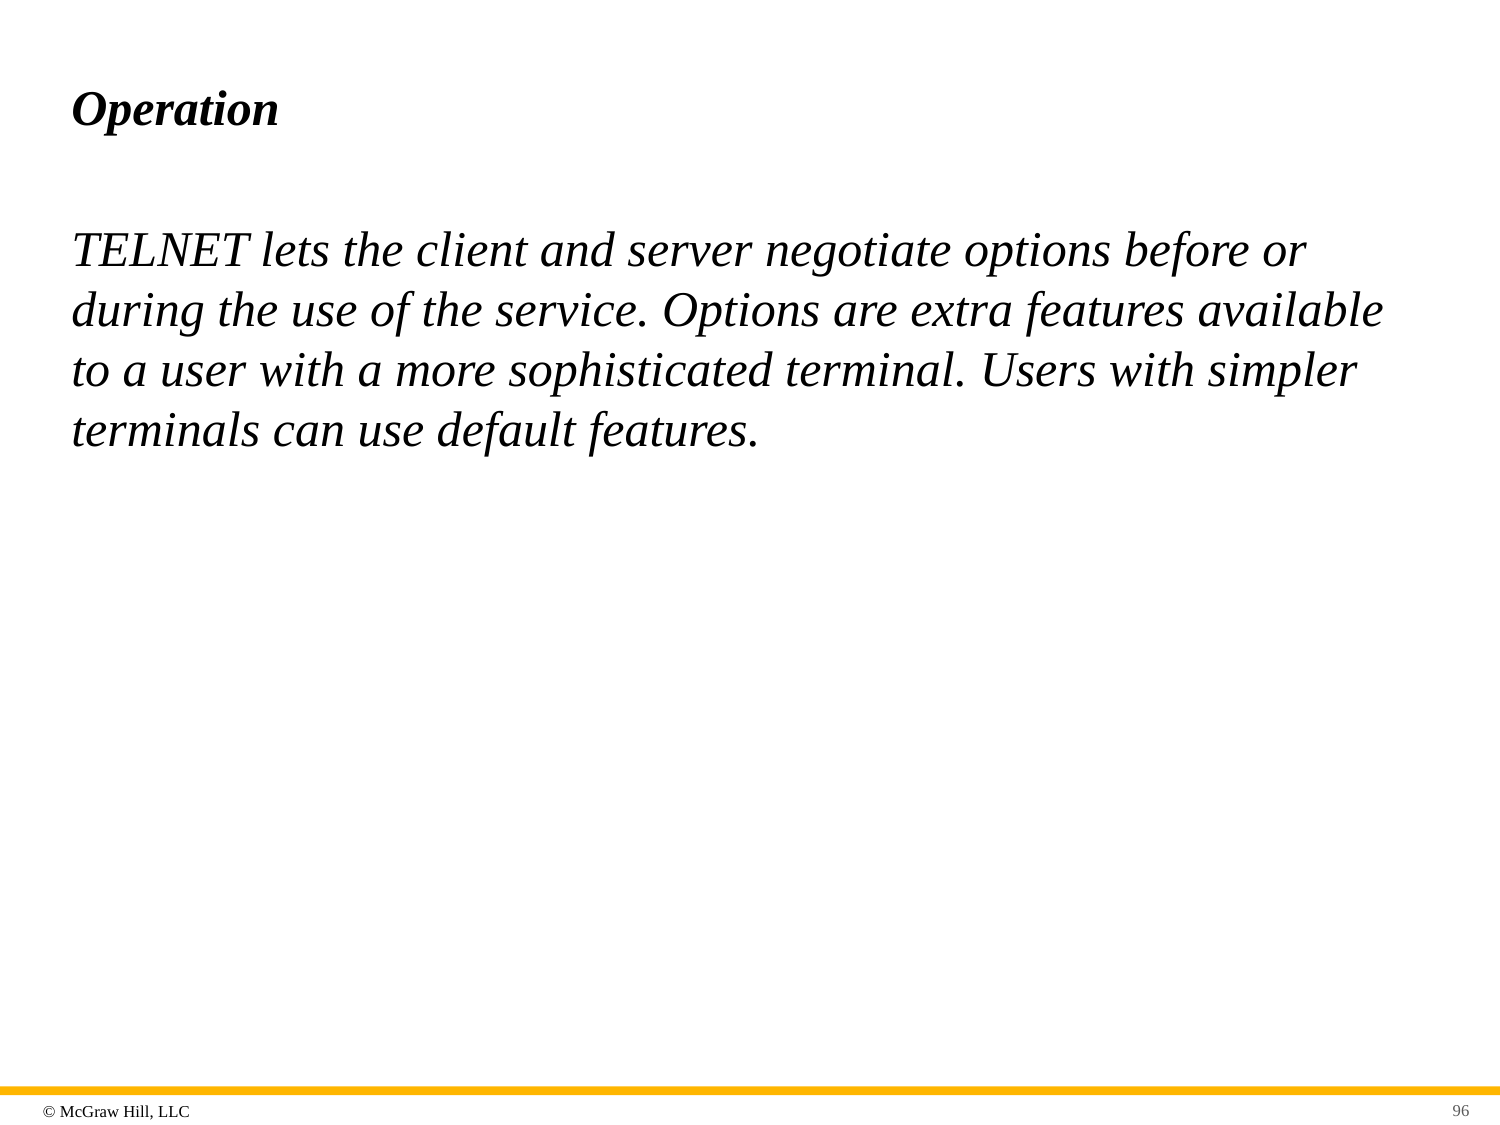

# Operation
TELNET lets the client and server negotiate options before or during the use of the service. Options are extra features available to a user with a more sophisticated terminal. Users with simpler terminals can use default features.
96